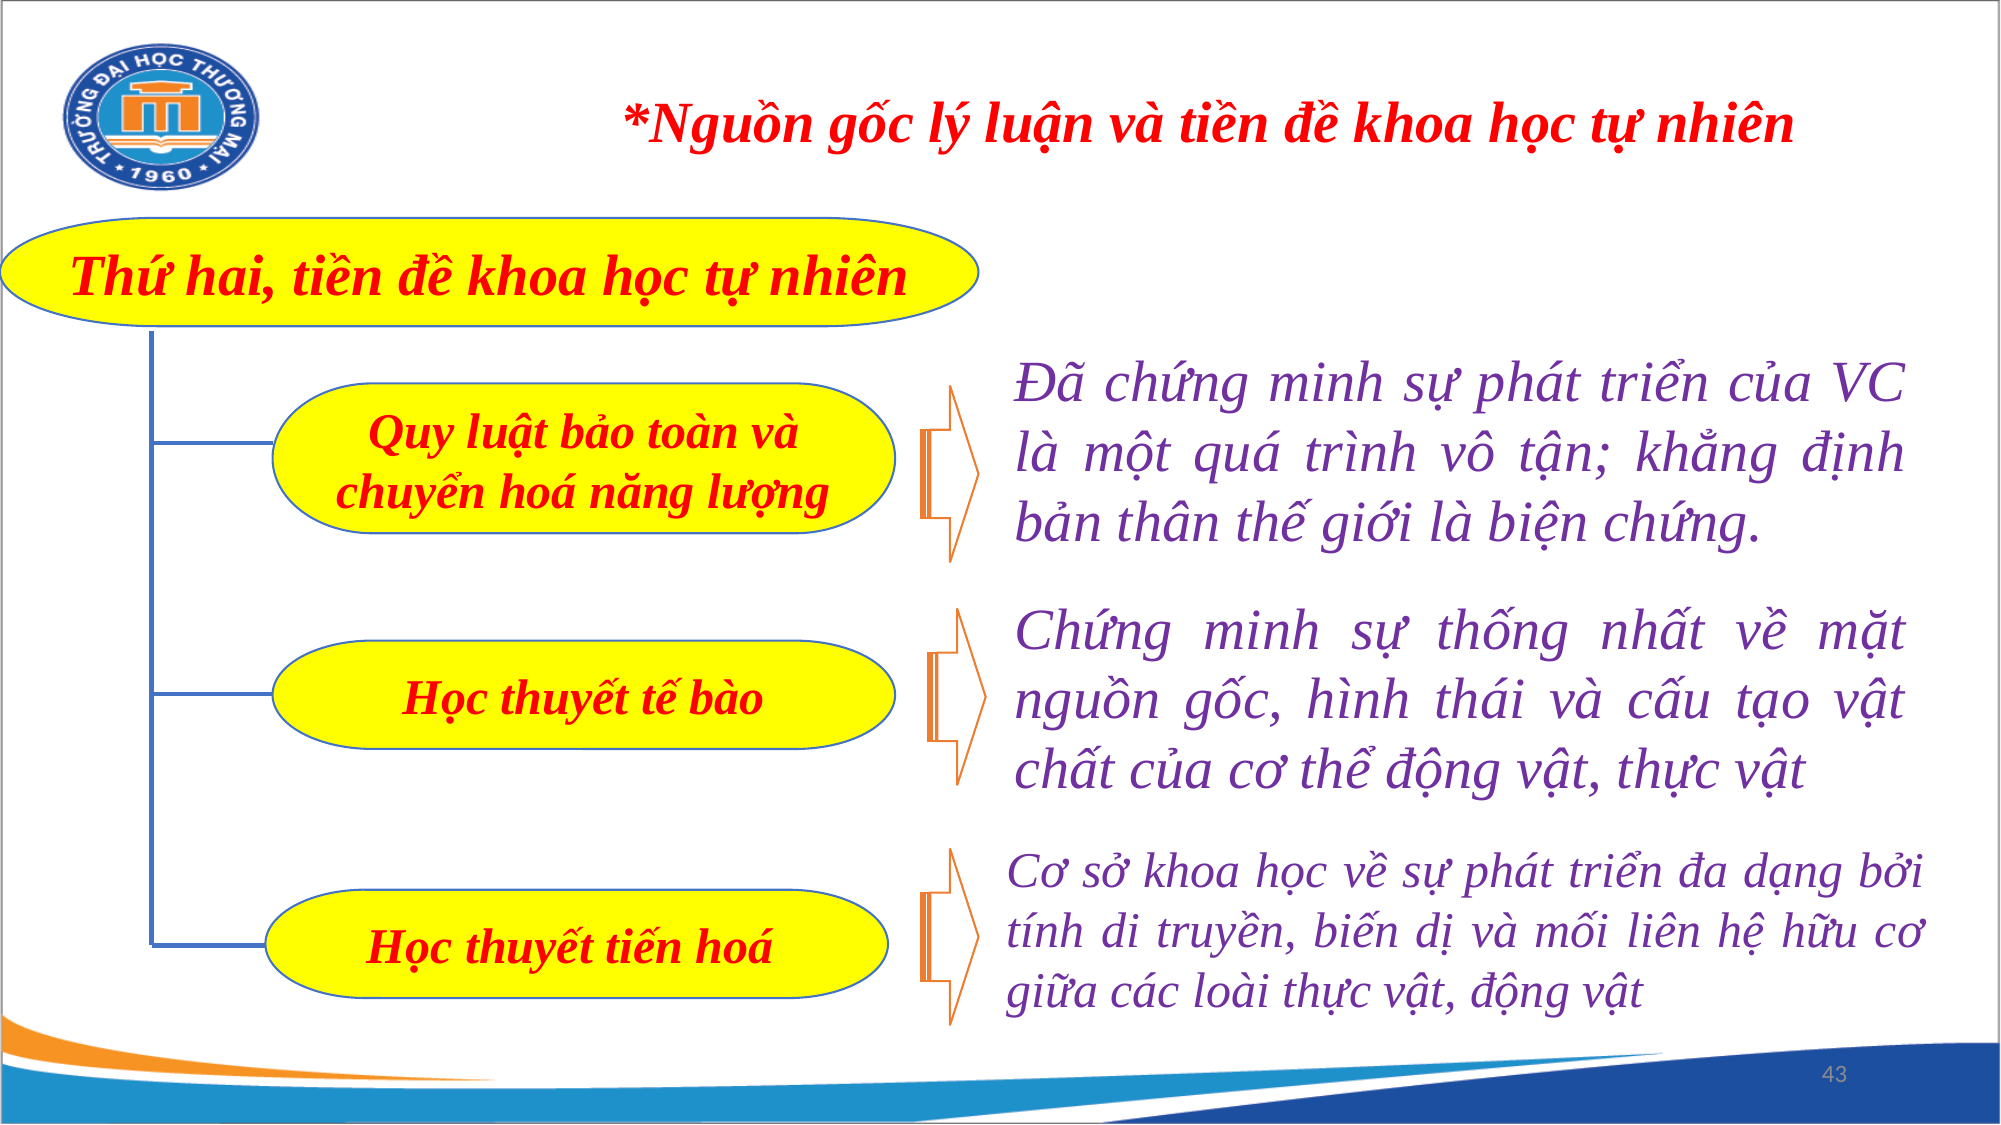

*Nguồn gốc lý luận và tiền đề khoa học tự nhiên
Thứ hai, tiền đề khoa học tự nhiên
Đã chứng minh sự phát triển của VC là một quá trình vô tận; khẳng định bản thân thế giới là biện chứng.
Quy luật bảo toàn và chuyển hoá năng lượng

Chứng minh sự thống nhất về mặt nguồn gốc, hình thái và cấu tạo vật chất của cơ thể động vật, thực vật

Học thuyết tế bào
Cơ sở khoa học về sự phát triển đa dạng bởi tính di truyền, biến dị và mối liên hệ hữu cơ giữa các loài thực vật, động vật

Học thuyết tiến hoá
43